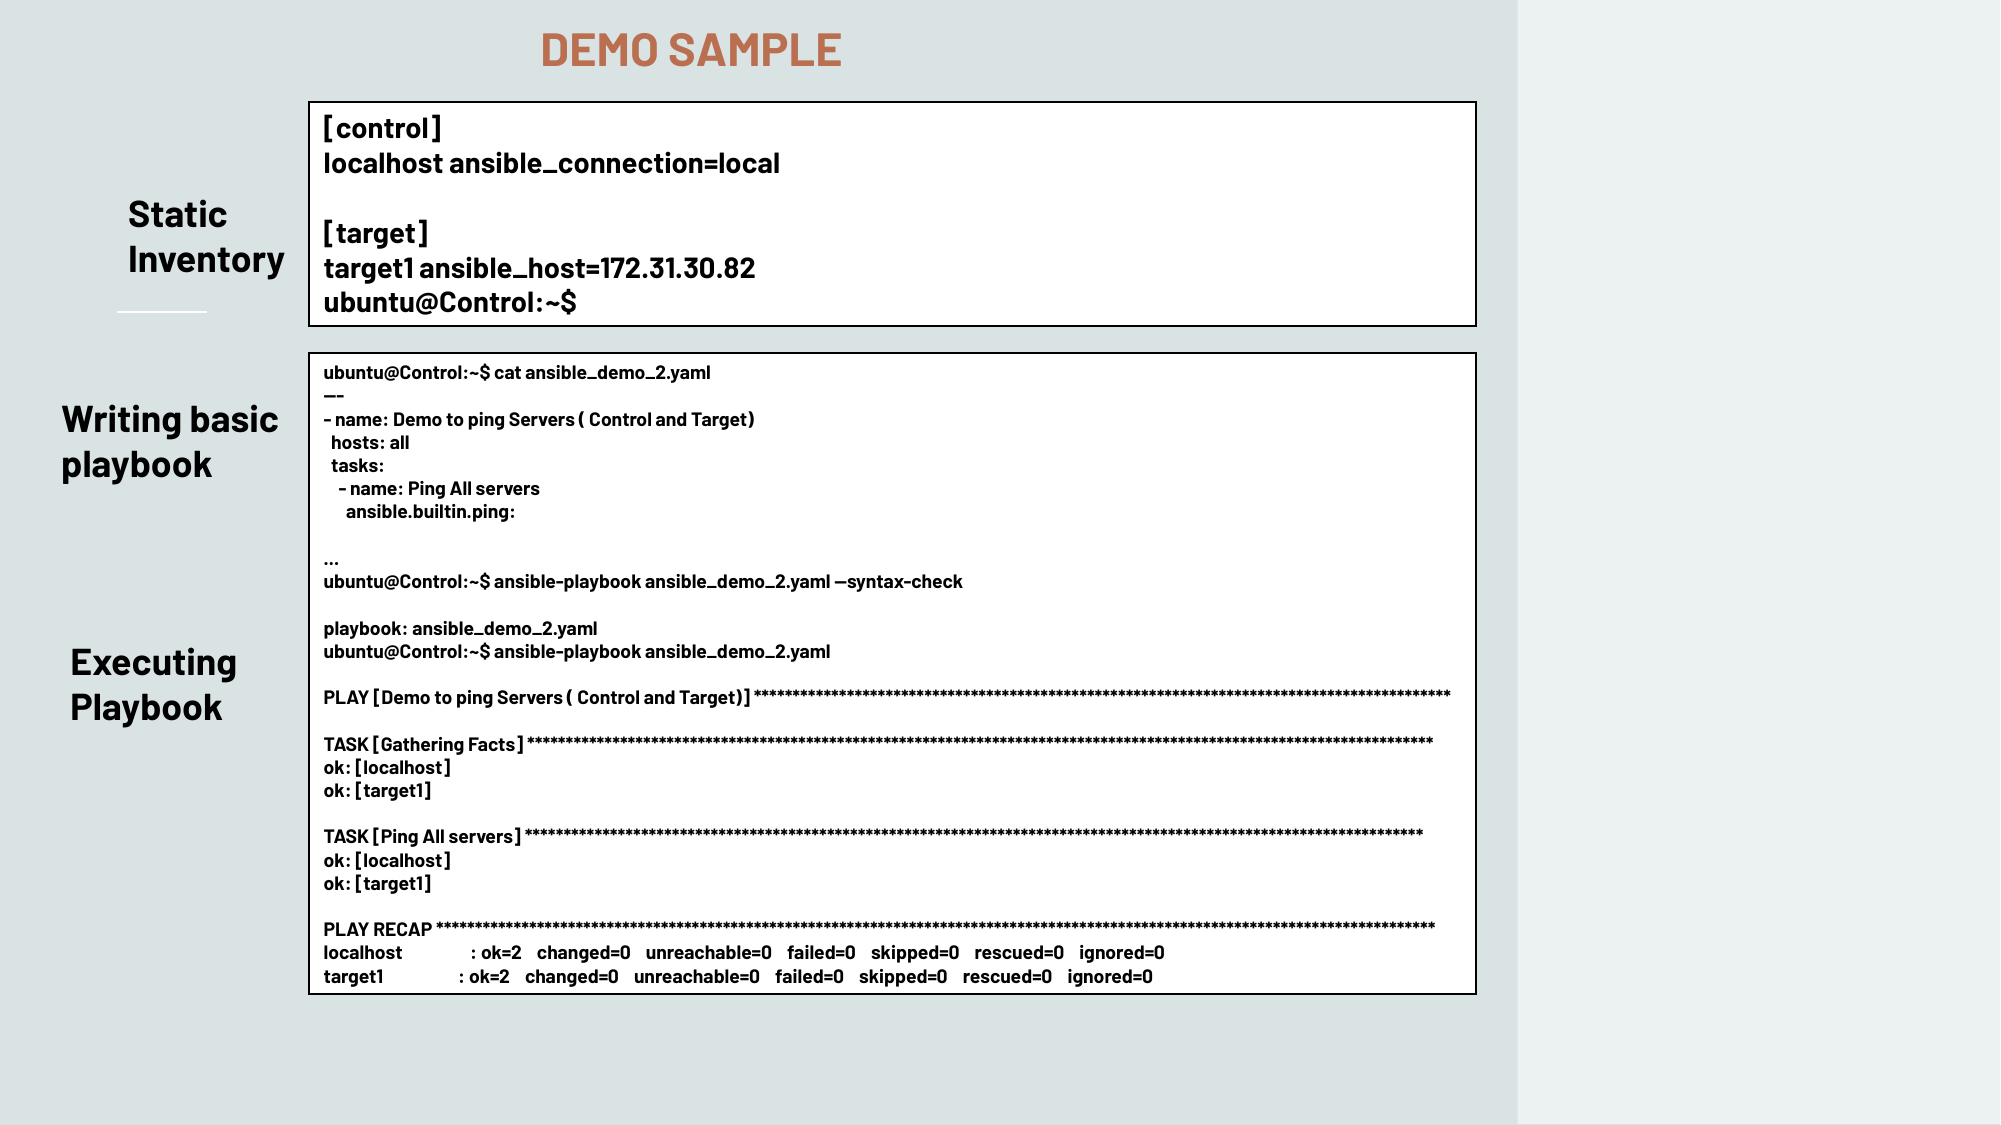

# Demo SAMPLE
[control]
localhost ansible_connection=local

[target]
target1 ansible_host=172.31.30.82
ubuntu@Control:~$
Static Inventory
ubuntu@Control:~$ cat ansible_demo_2.yaml
---
- name: Demo to ping Servers ( Control and Target)
  hosts: all
  tasks:
    - name: Ping All servers
      ansible.builtin.ping:

...
ubuntu@Control:~$ ansible-playbook ansible_demo_2.yaml --syntax-check

playbook: ansible_demo_2.yaml
ubuntu@Control:~$ ansible-playbook ansible_demo_2.yaml

PLAY [Demo to ping Servers ( Control and Target)] ******************************************************************************************

TASK [Gathering Facts] *********************************************************************************************************************
ok: [localhost]
ok: [target1]

TASK [Ping All servers] ********************************************************************************************************************
ok: [localhost]
ok: [target1]

PLAY RECAP *********************************************************************************************************************************
localhost                  : ok=2    changed=0    unreachable=0    failed=0    skipped=0    rescued=0    ignored=0
target1                    : ok=2    changed=0    unreachable=0    failed=0    skipped=0    rescued=0    ignored=0
Writing basic playbook
Executing Playbook